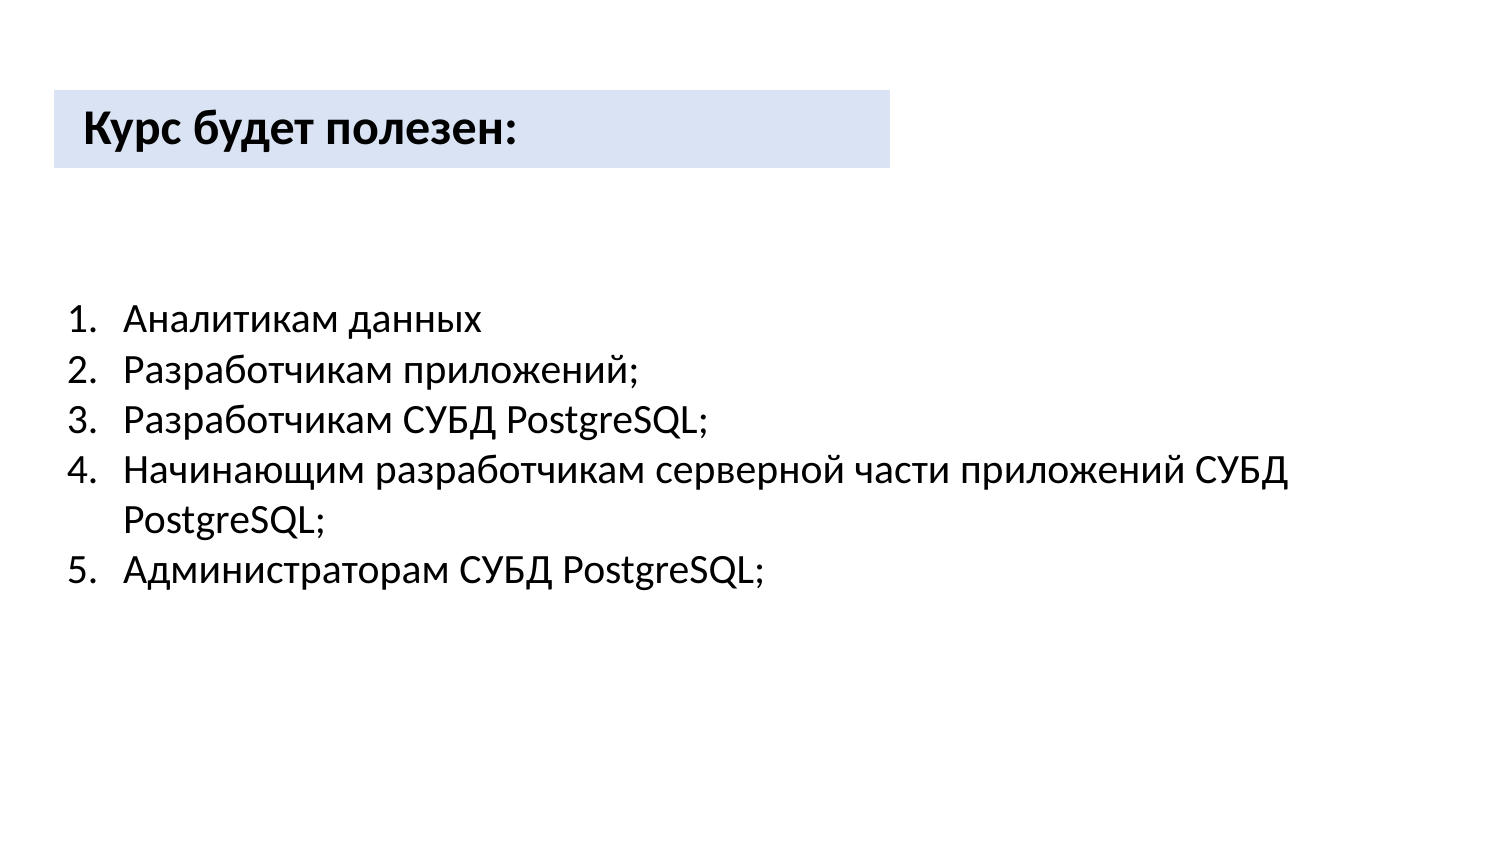

Курс будет полезен:

Аналитикам данных
Разработчикам приложений;
Разработчикам СУБД PostgreSQL;
Начинающим разработчикам серверной части приложений СУБД PostgreSQL;
Администраторам СУБД PostgreSQL;